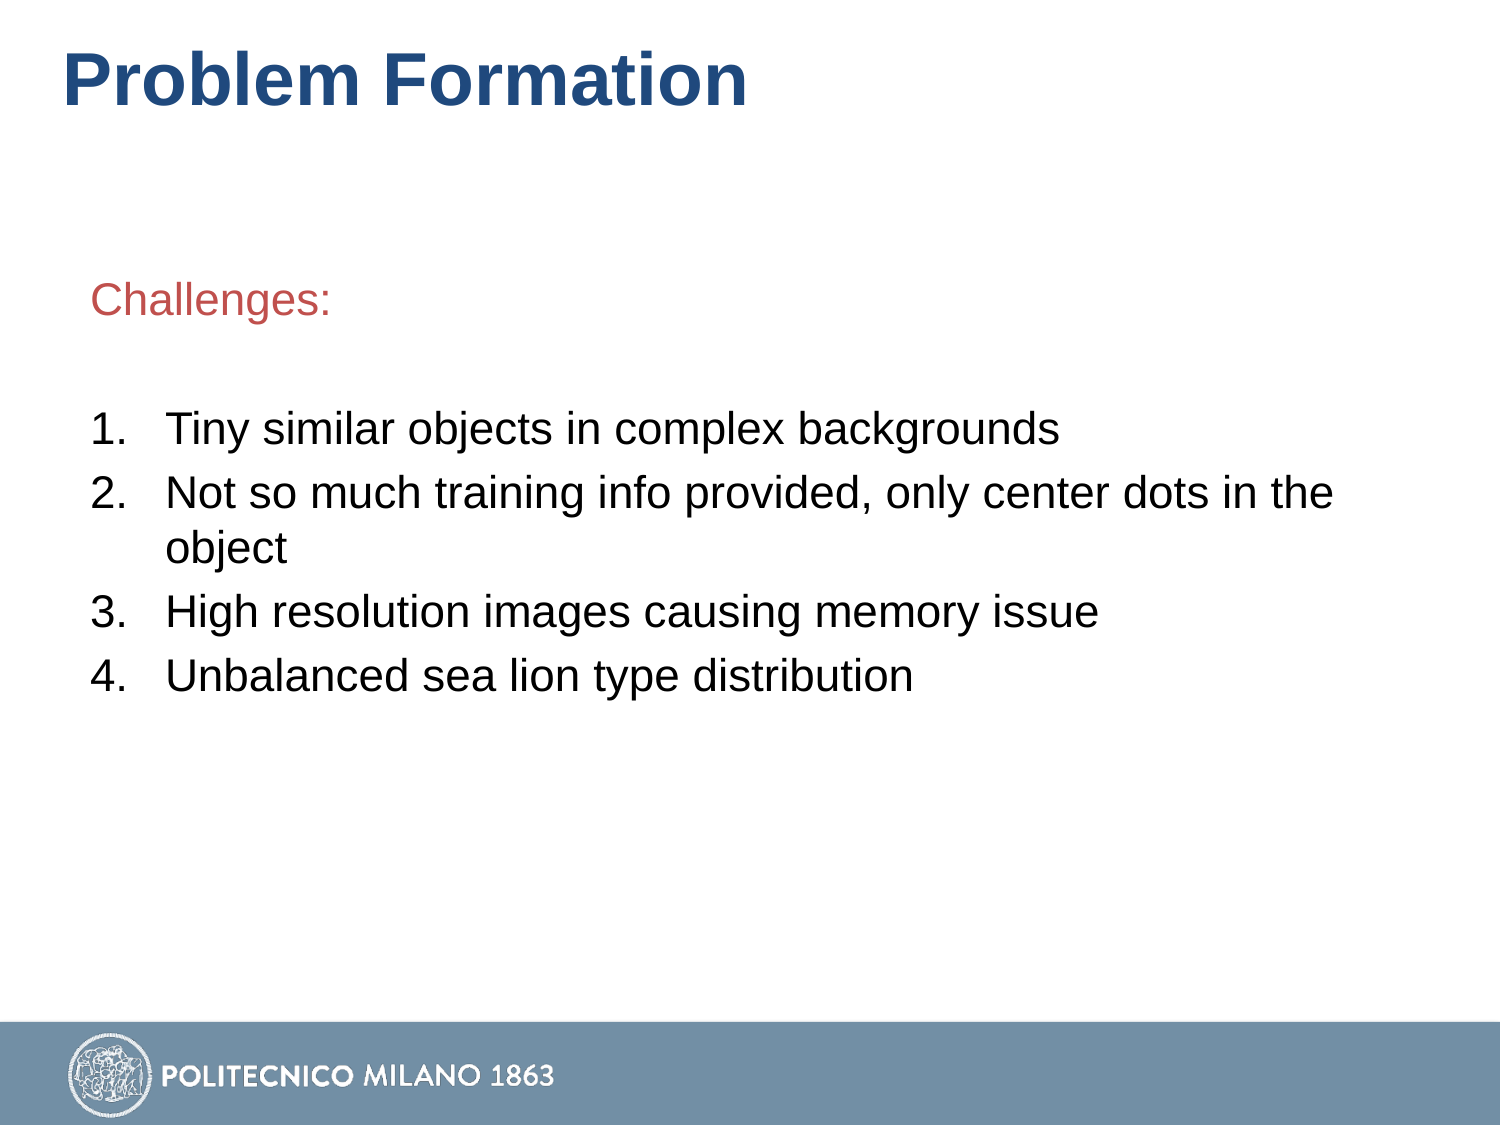

# Problem Formation
Challenges:

Tiny similar objects in complex backgrounds
Not so much training info provided, only center dots in the object
High resolution images causing memory issue
Unbalanced sea lion type distribution